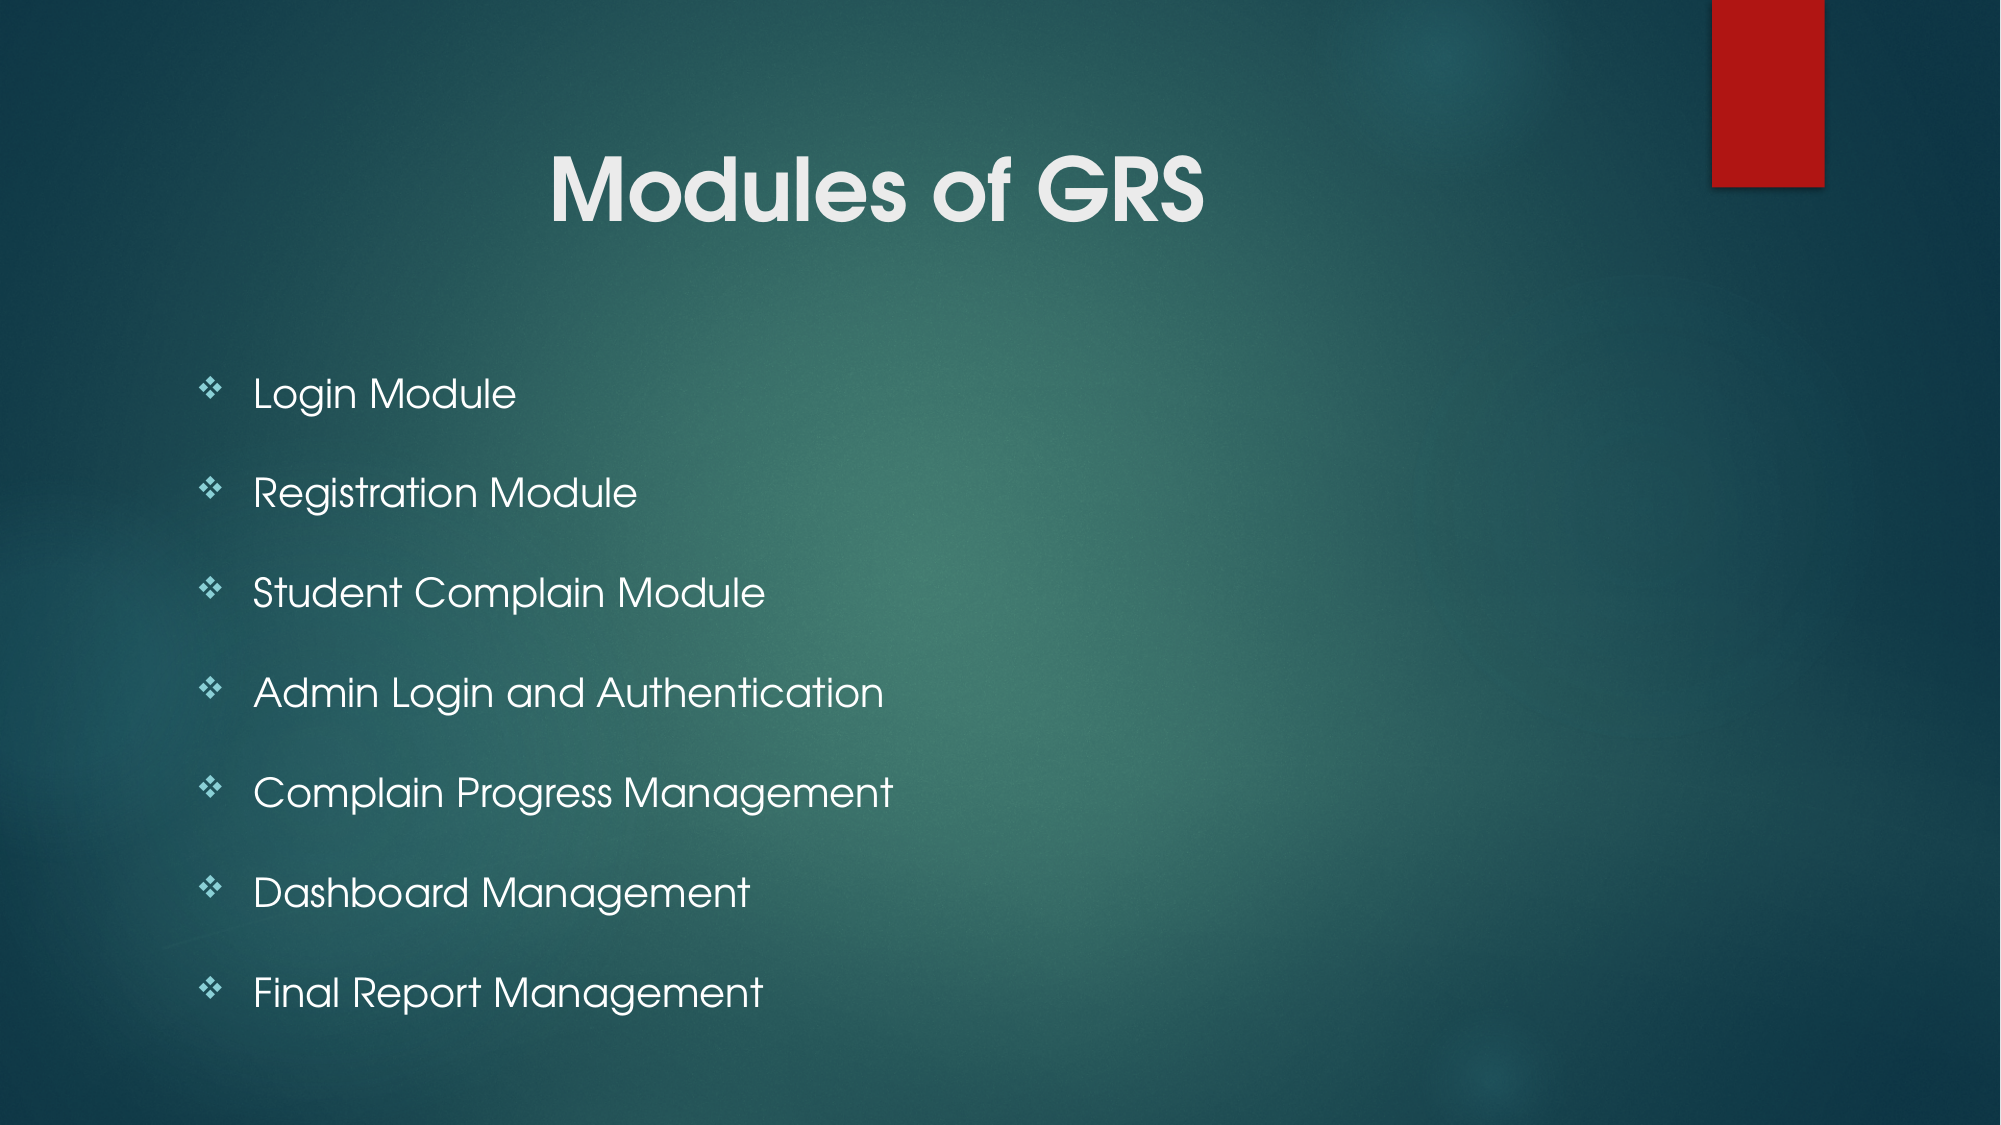

# Modules of GRS
Login Module
Registration Module
Student Complain Module
Admin Login and Authentication
Complain Progress Management
Dashboard Management
Final Report Management